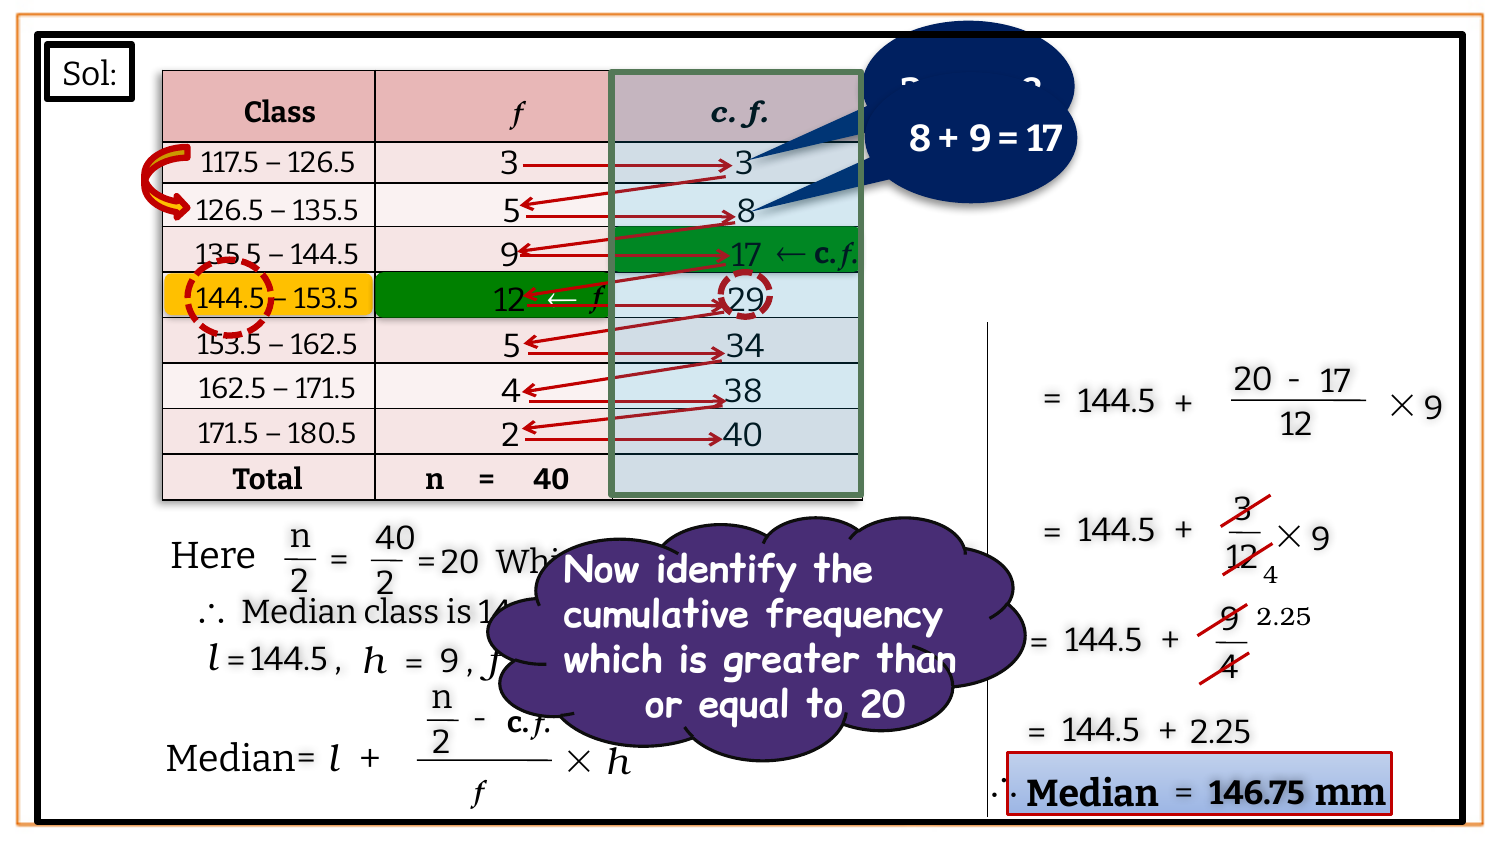

Exercise 14.3 – Q.4

Sol:
3
+
5
=
8
|  |  |  |
| --- | --- | --- |
|  |  |  |
|  |  |  |
|  |  |  |
|  |  |  |
|  |  |  |
|  |  |  |
|  |  |  |
|  |  |  |

Class
 f
c. f.
8
+
9
=
17
3
3
117.5 – 126.5

5
8
126.5 – 135.5
←
9
17

c. f.
135.5 – 144.5

←
 f
12
29
144.5 – 153.5

5
34
153.5 – 162.5

20
-
17
4
38
162.5 – 171.5
=
×
144.5
+
9
12
2
40
171.5 – 180.5
Total
n
=
40
3
144.5
+
×
=
n

40
9

Here
Cumulative frequency of
The class preceeding the
       Median class (c.f.)
12
=
=
Which lies in class 144.5 – 153.5.
20
Now identify the cumulative frequency which is greater than
     or equal to 20
4
2
2
∴
Median class is 144.5 -153.5.
9
2.25
144.5
+
=
l
h
f
144.5 ,
c.f.
9 ,
=
=
12 ,
=
=
17
4
n
-

c. f.
144.5
+
2.25
=
2
Median
l
+
×
=
h

∴
mm
Median
=
146.75
 f